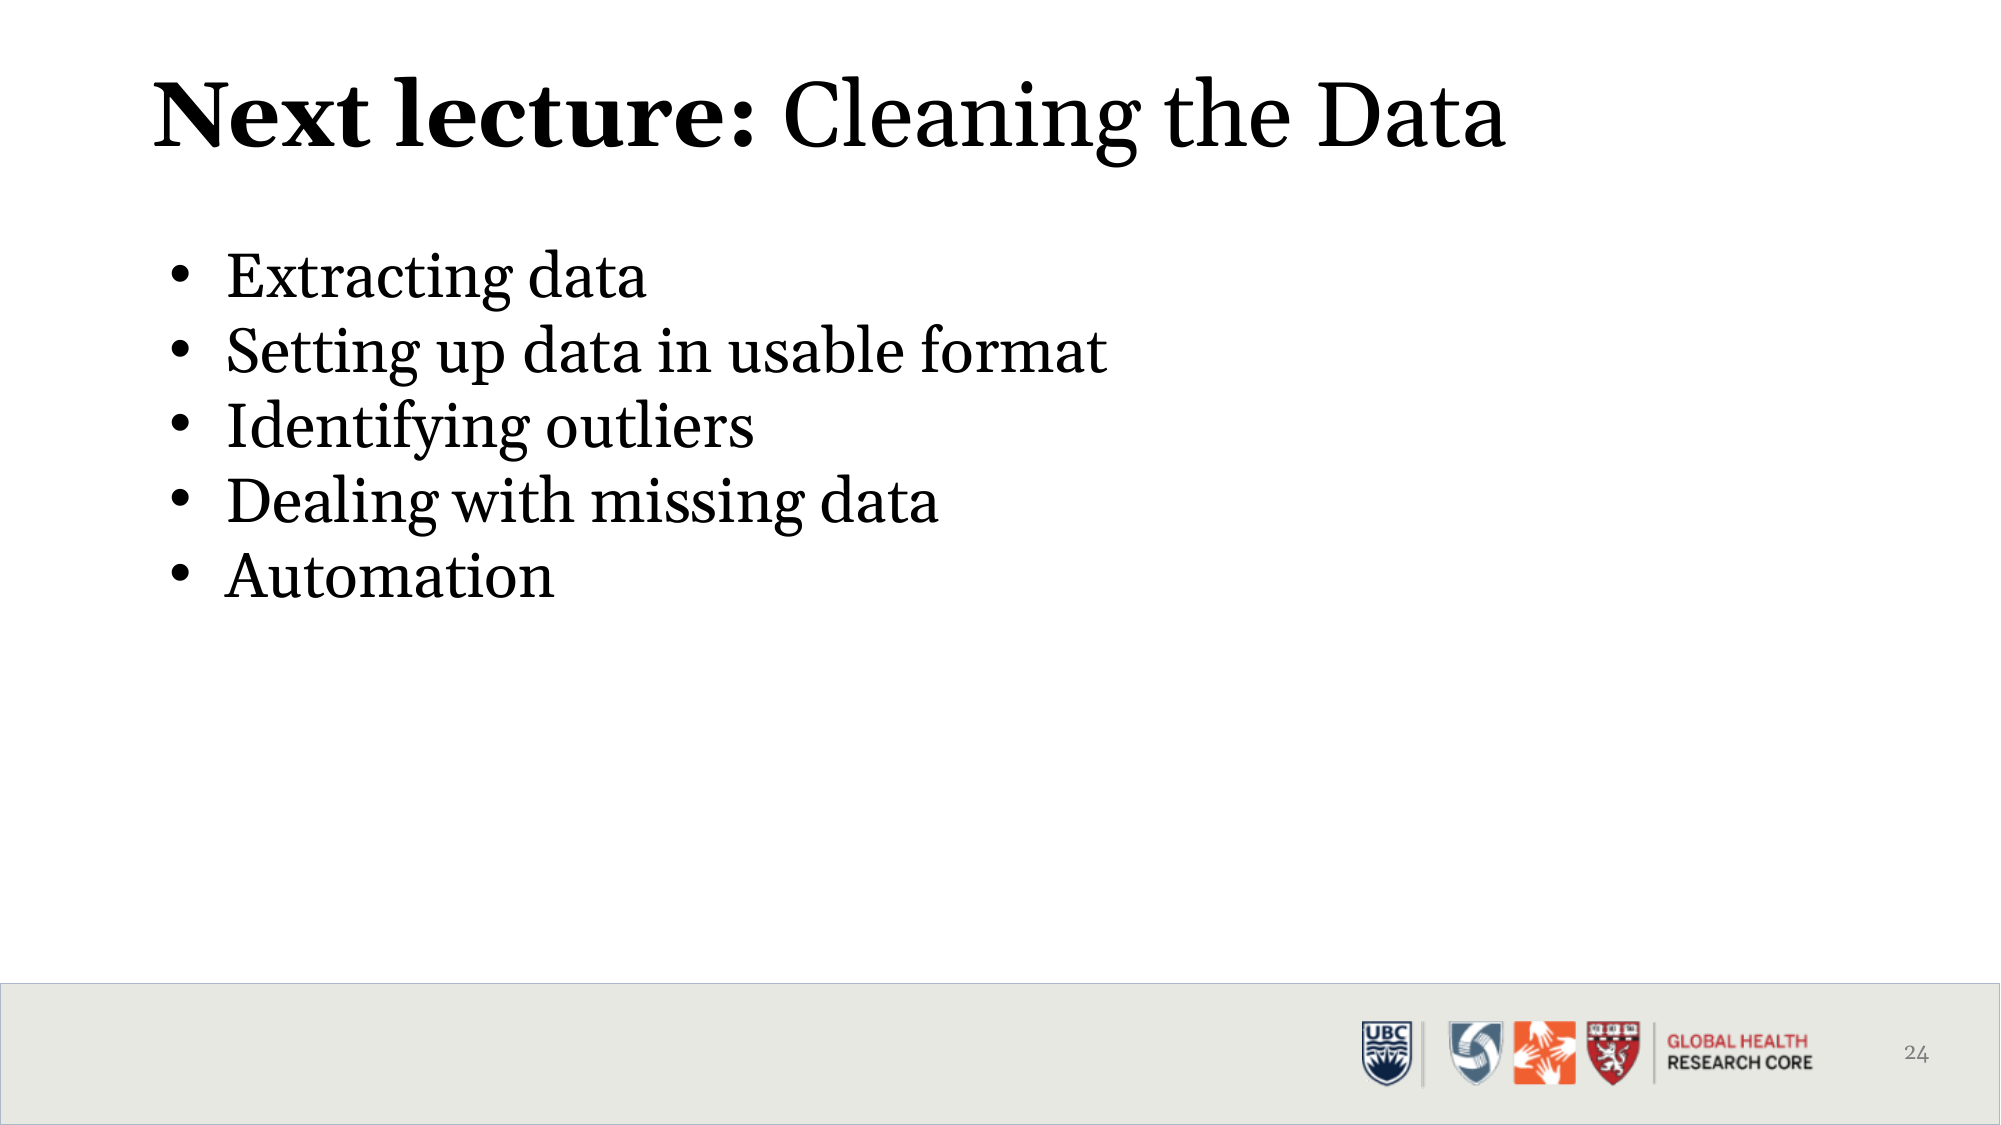

Next lecture: Cleaning the Data
Extracting data
Setting up data in usable format
Identifying outliers
Dealing with missing data
Automation